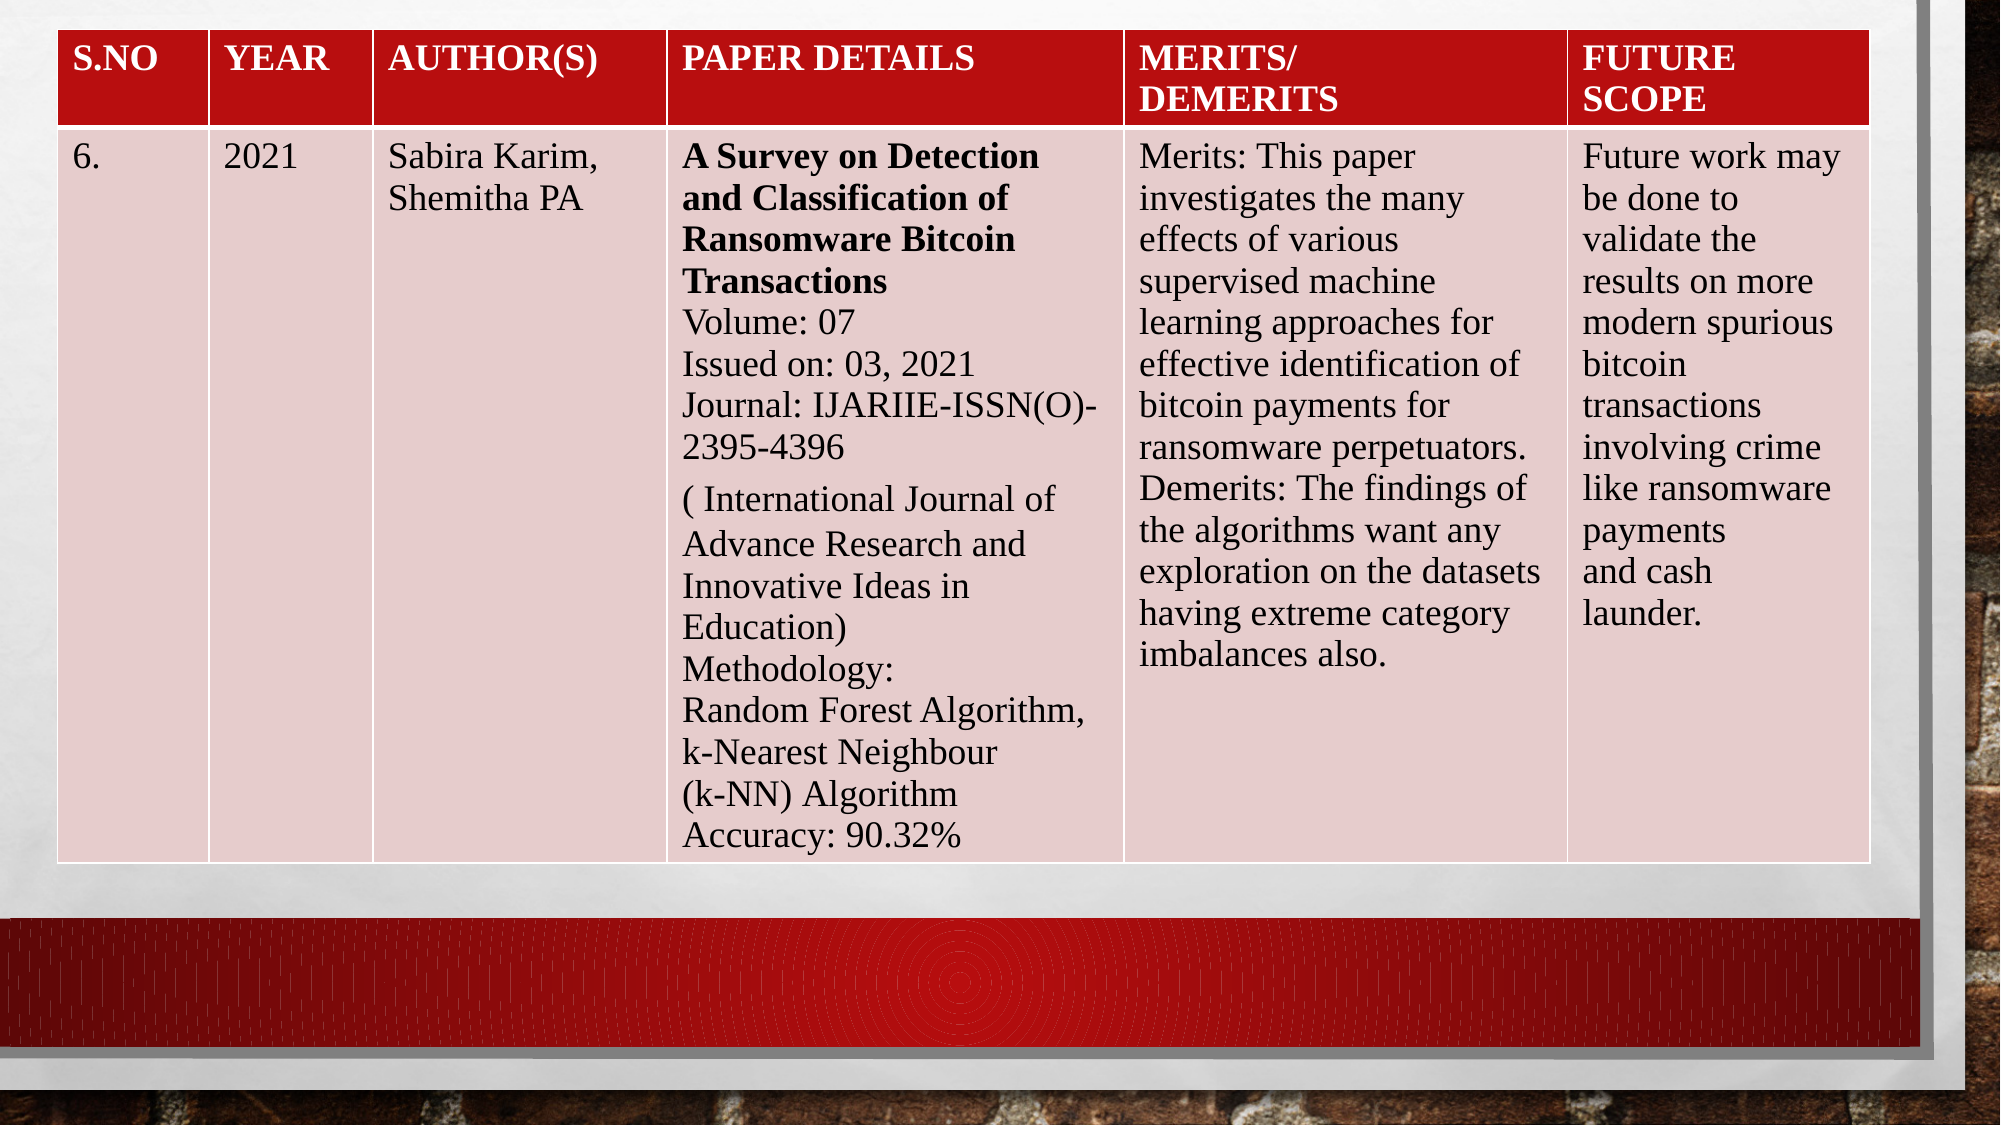

| S.NO | YEAR | AUTHOR(S) | PAPER DETAILS | MERITS/ DEMERITS | FUTURE SCOPE |
| --- | --- | --- | --- | --- | --- |
| 6. | 2021 | Sabira Karim, Shemitha PA | A Survey on Detection and Classification of Ransomware Bitcoin Transactions Volume: 07 Issued on: 03, 2021 Journal: IJARIIE-ISSN(O)-2395-4396 ( International Journal of Advance Research and Innovative Ideas in Education) Methodology: Random Forest Algorithm, k-Nearest Neighbour (k-NN) Algorithm Accuracy: 90.32% | Merits: This paper investigates the many effects of various supervised machine learning approaches for effective identification of bitcoin payments for ransomware perpetuators. Demerits: The findings of the algorithms want any exploration on the datasets having extreme category imbalances also. | Future work may be done to validate the results on more modern spurious bitcoin transactions involving crime like ransomware payments and cash  launder. |